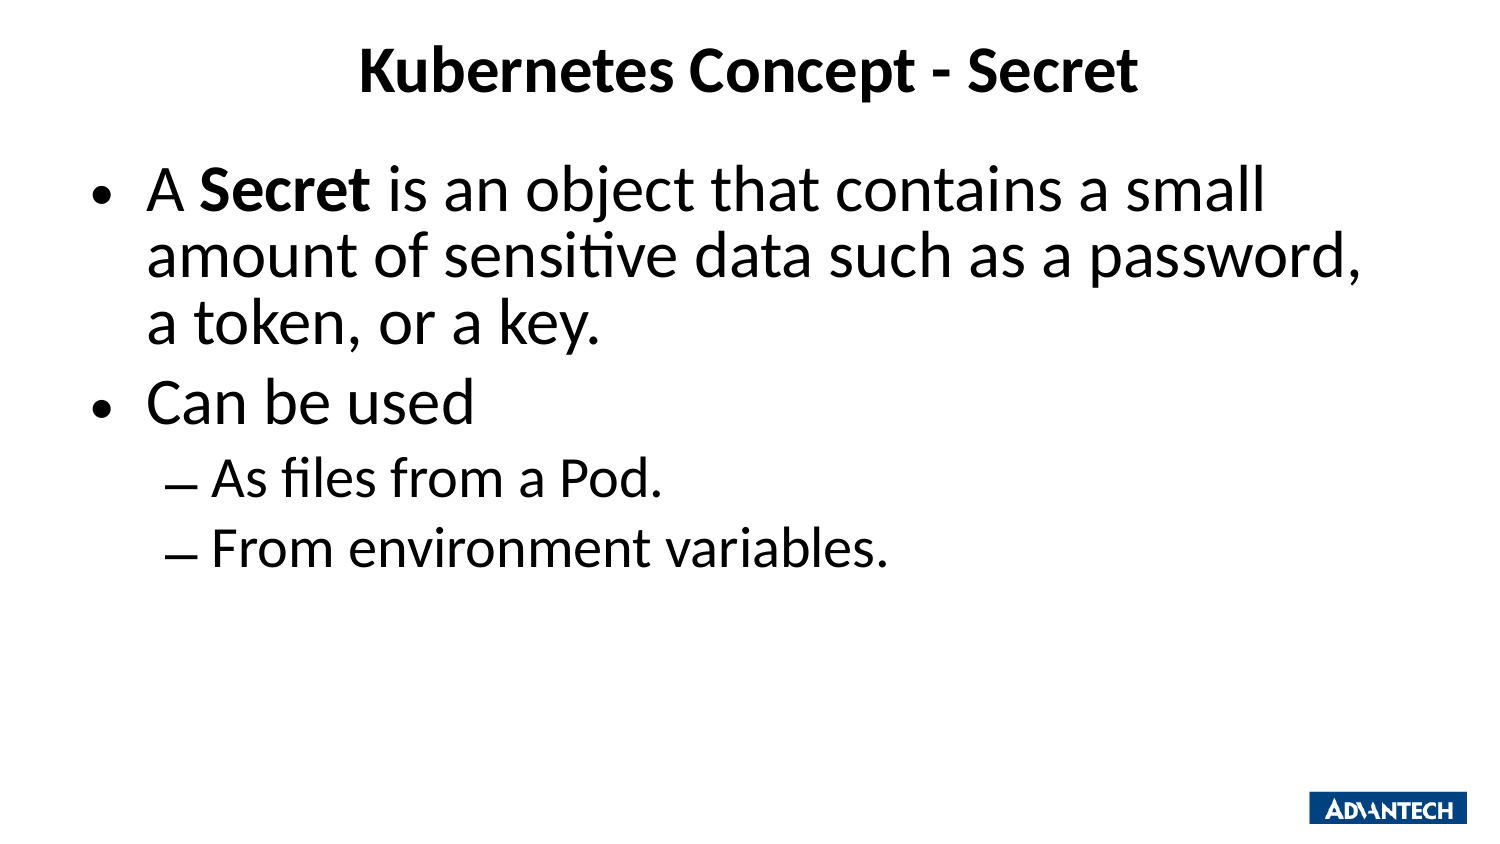

# Kubernetes Concept - Secret
A Secret is an object that contains a small amount of sensitive data such as a password, a token, or a key.
Can be used
As files from a Pod.
From environment variables.